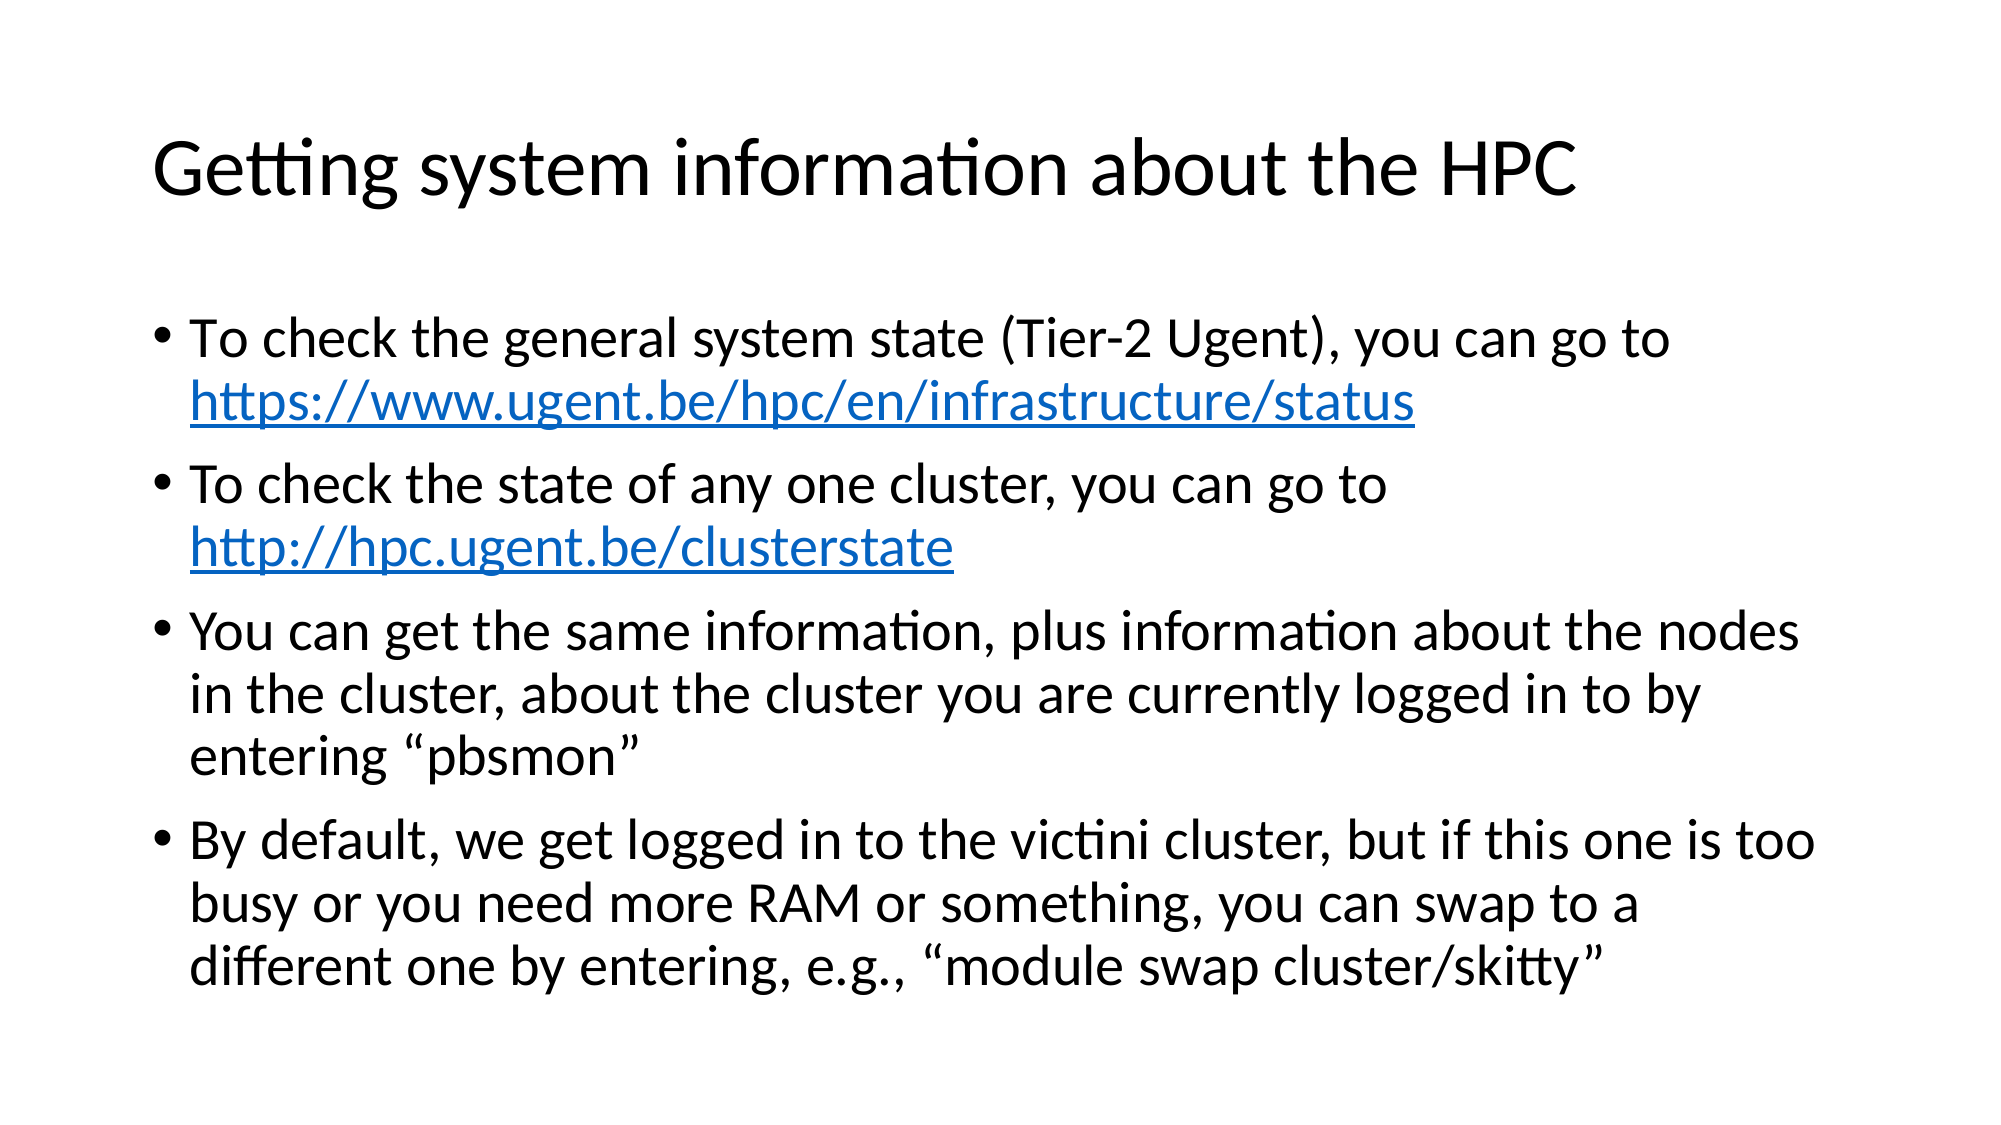

# Getting system information about the HPC
To check the general system state (Tier-2 Ugent), you can go to https://www.ugent.be/hpc/en/infrastructure/status
To check the state of any one cluster, you can go to http://hpc.ugent.be/clusterstate
You can get the same information, plus information about the nodes in the cluster, about the cluster you are currently logged in to by entering “pbsmon”
By default, we get logged in to the victini cluster, but if this one is too busy or you need more RAM or something, you can swap to a different one by entering, e.g., “module swap cluster/skitty”